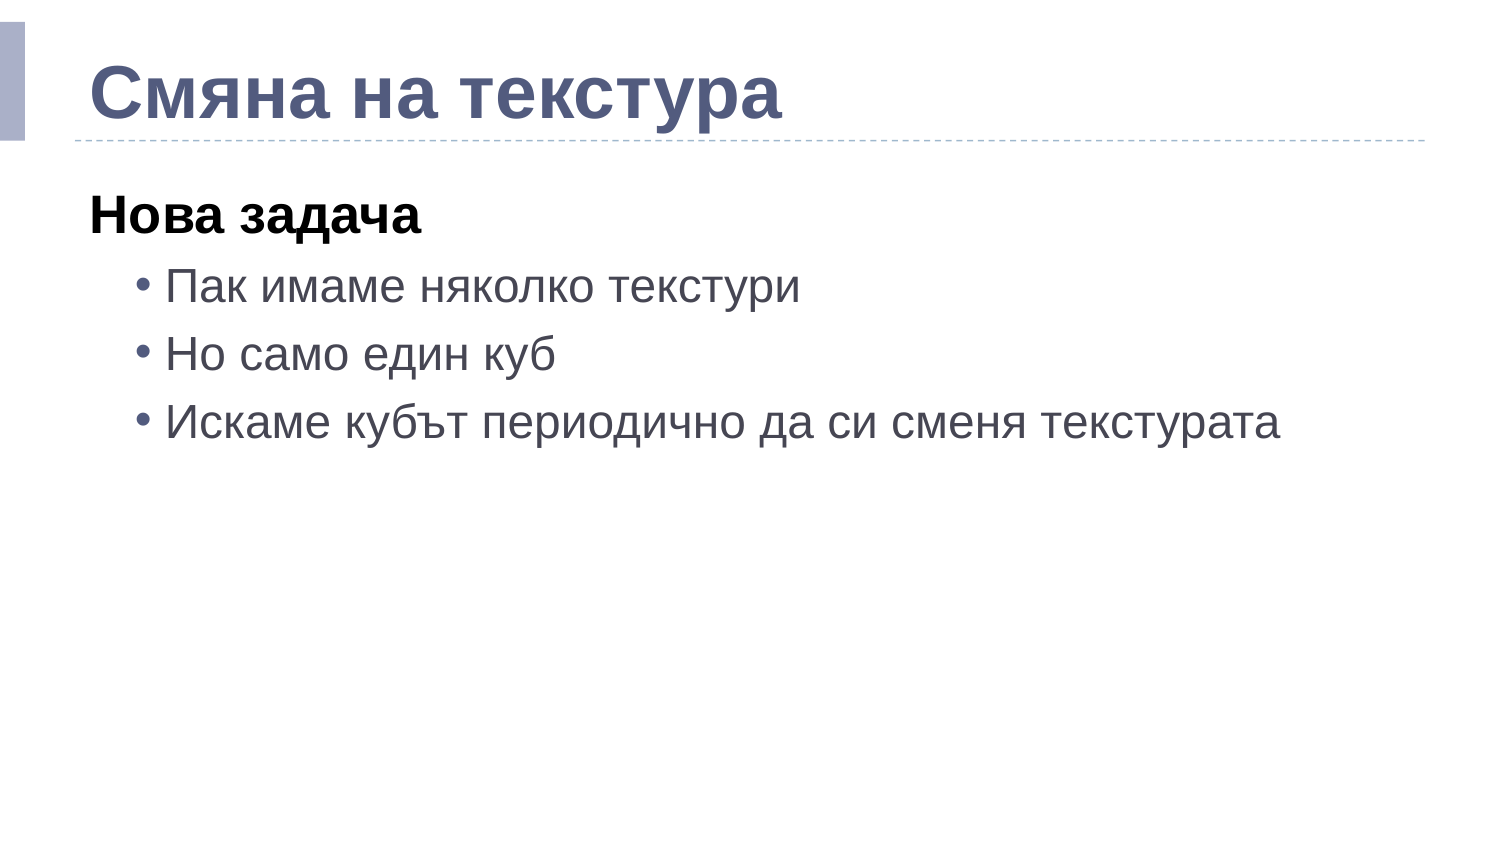

# Смяна на текстура
Нова задача
Пак имаме няколко текстури
Но само един куб
Искаме кубът периодично да си сменя текстурата